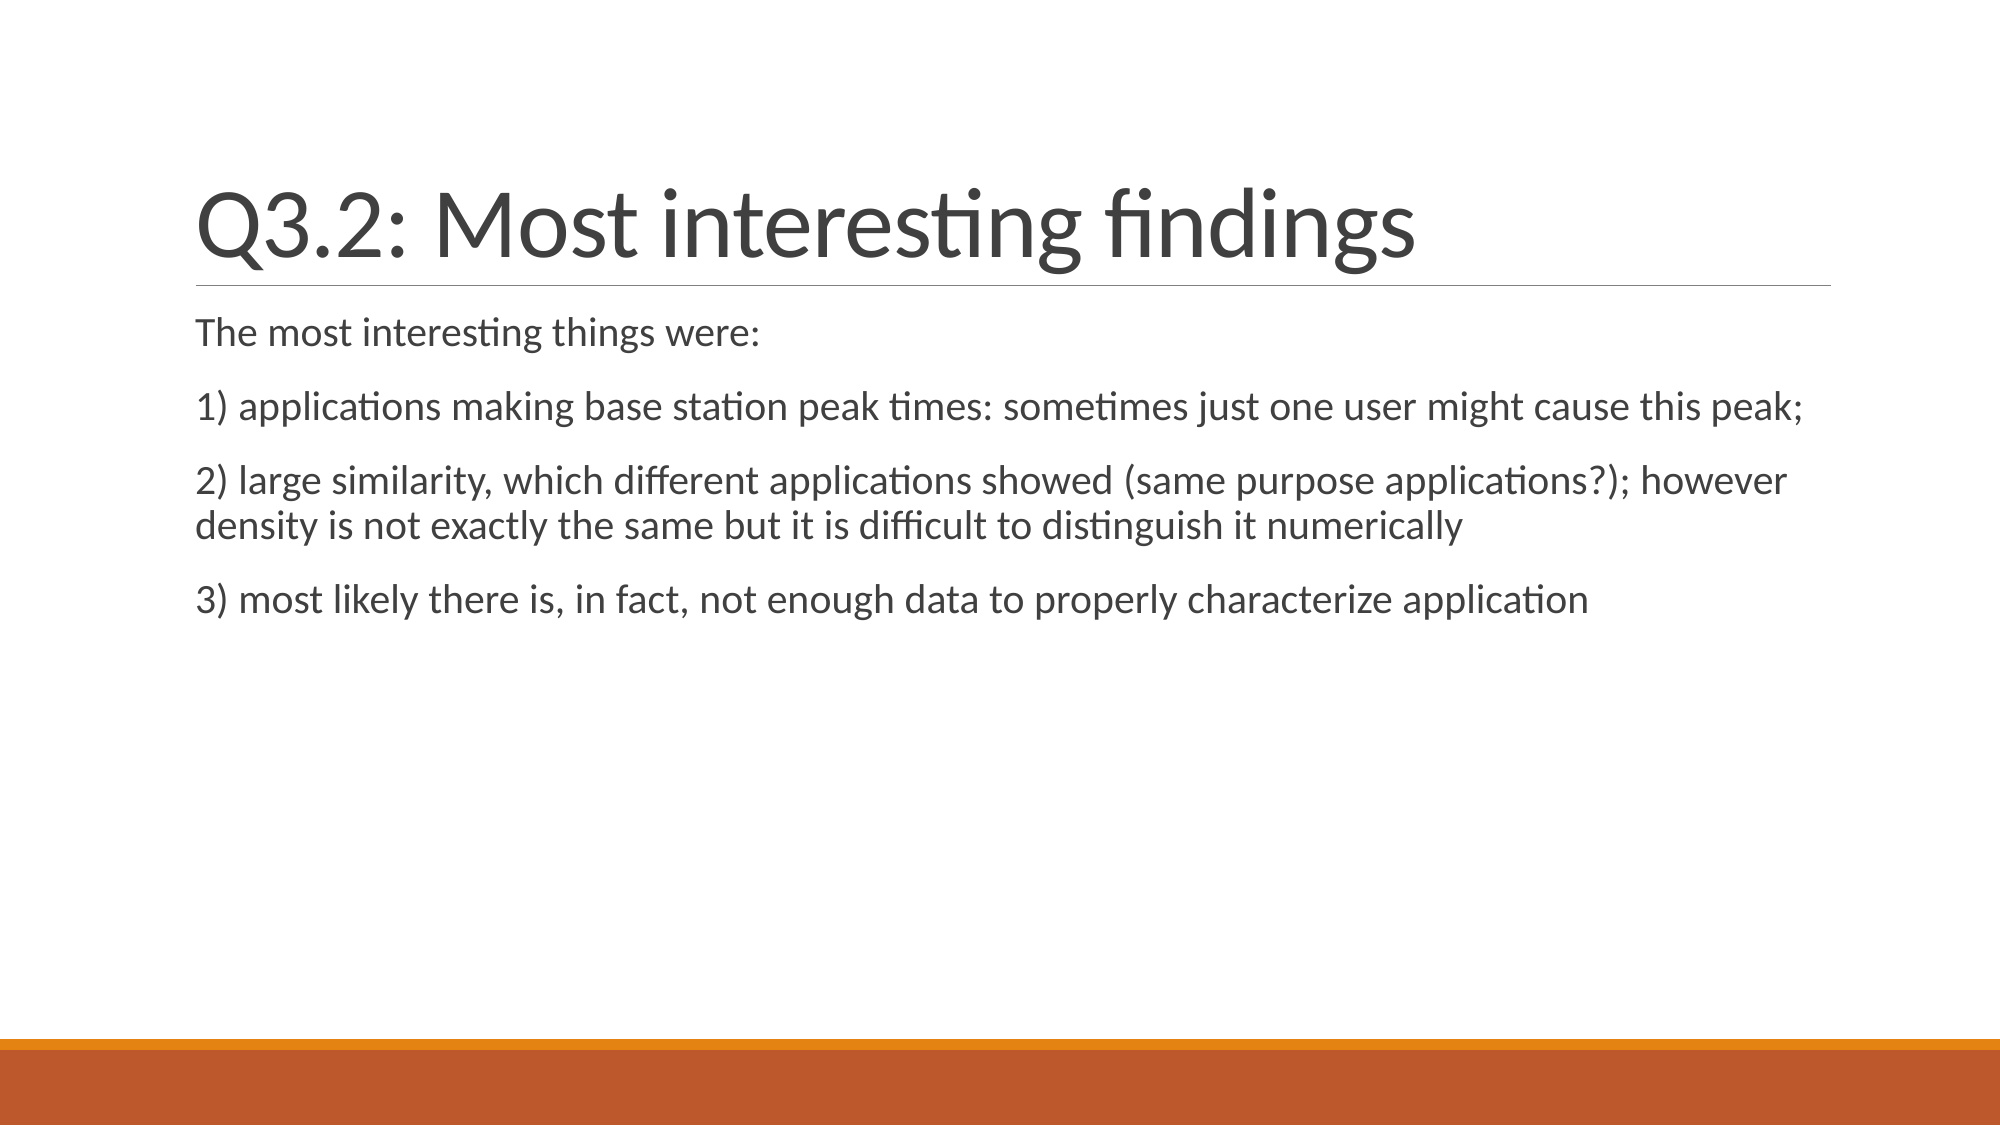

# Q3.2: Most interesting findings
The most interesting things were:
1) applications making base station peak times: sometimes just one user might cause this peak;
2) large similarity, which different applications showed (same purpose applications?); however density is not exactly the same but it is difficult to distinguish it numerically
3) most likely there is, in fact, not enough data to properly characterize application